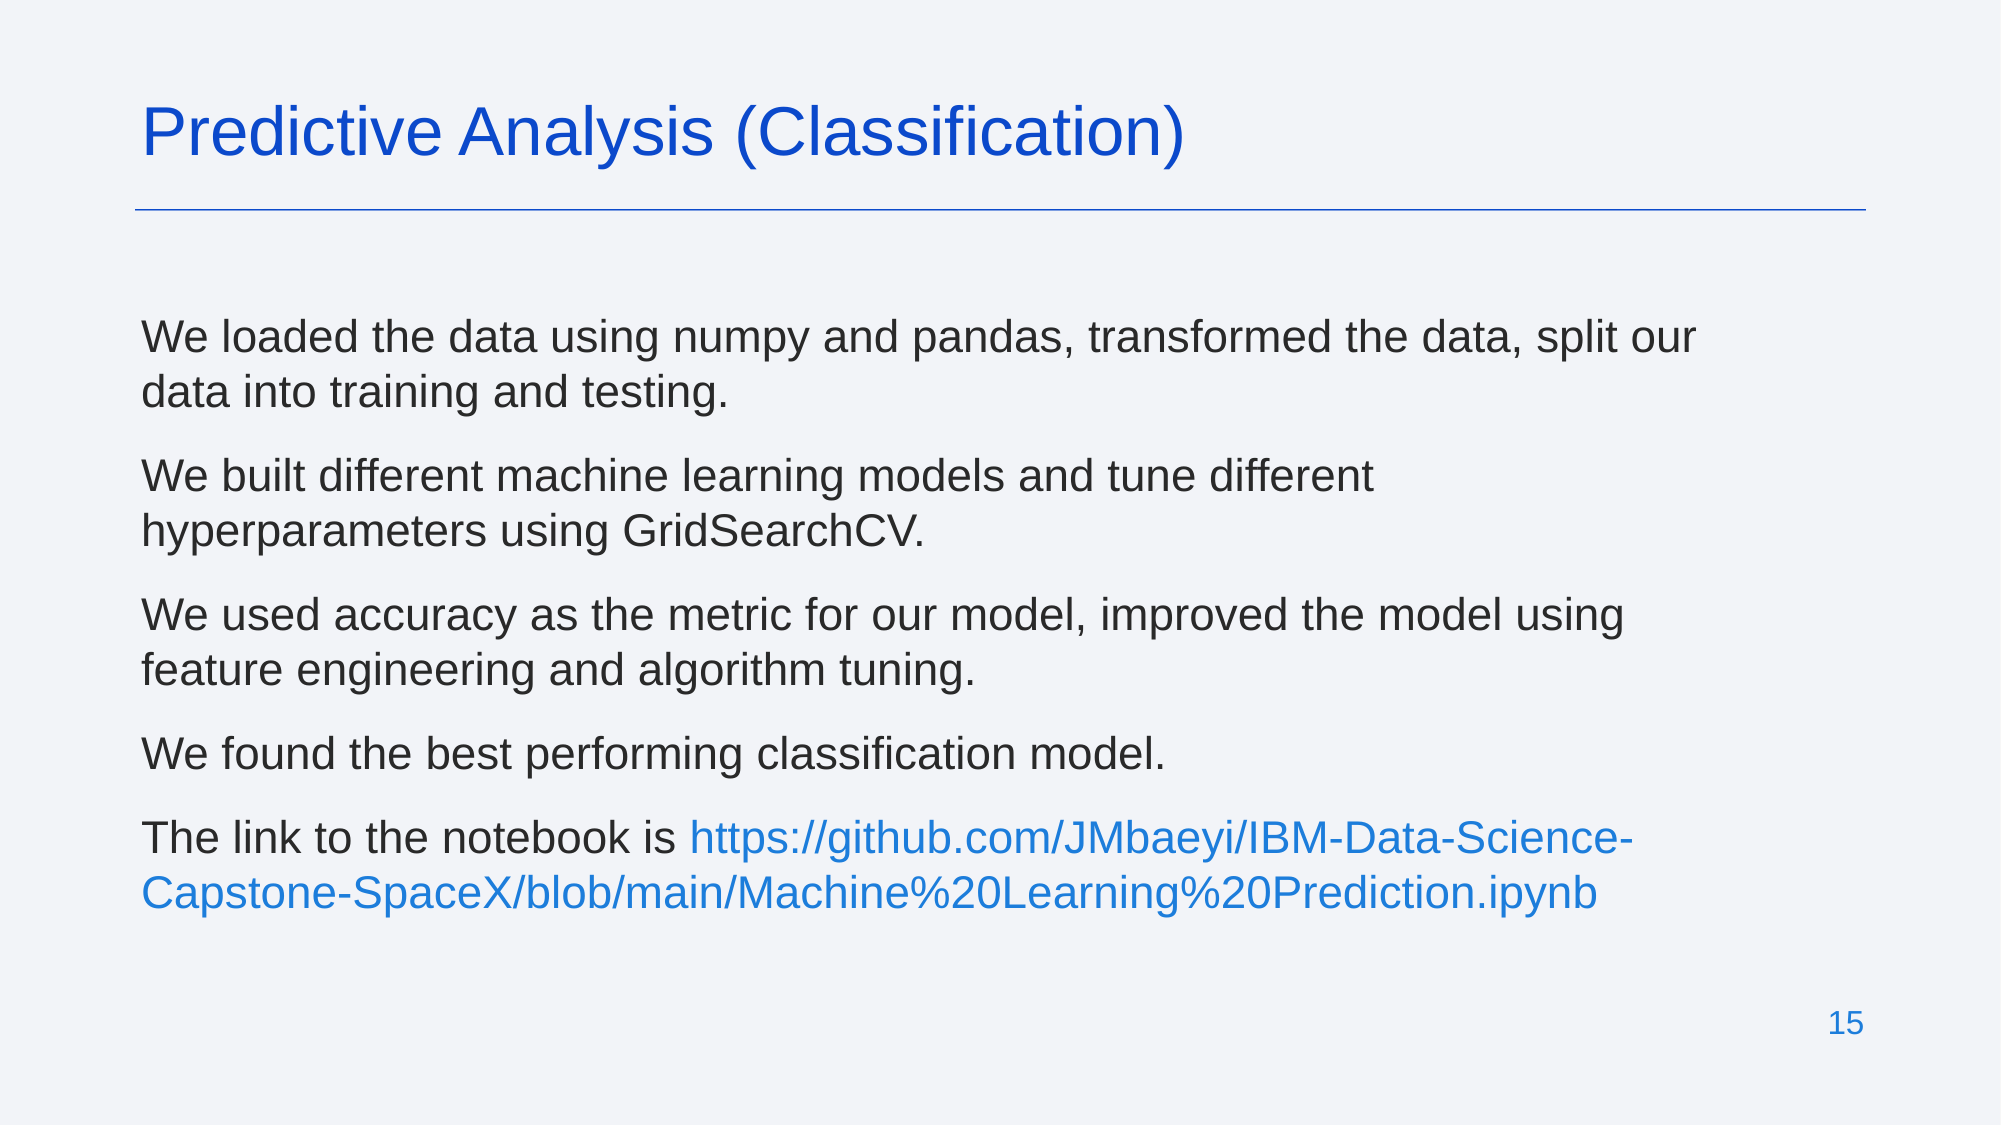

Predictive Analysis (Classification)
We loaded the data using numpy and pandas, transformed the data, split our data into training and testing.
We built different machine learning models and tune different hyperparameters using GridSearchCV.
We used accuracy as the metric for our model, improved the model using feature engineering and algorithm tuning.
We found the best performing classification model.
The link to the notebook is https://github.com/JMbaeyi/IBM-Data-Science-Capstone-SpaceX/blob/main/Machine%20Learning%20Prediction.ipynb

15